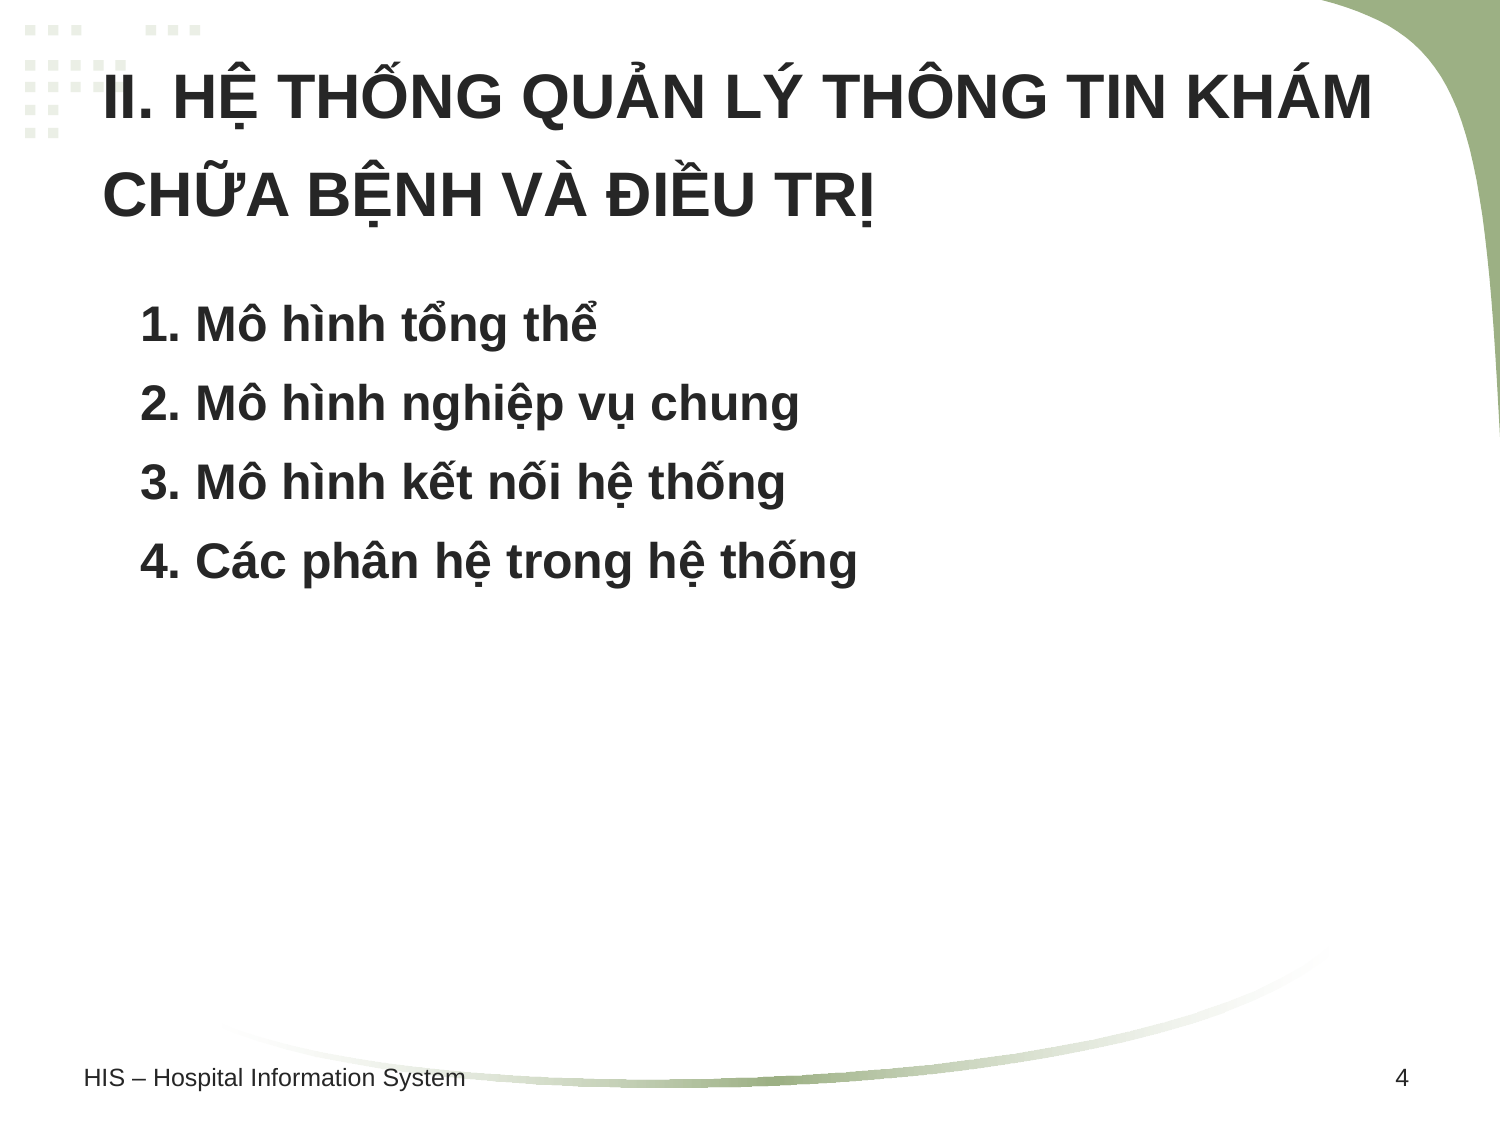

# II. HỆ THỐNG QUẢN LÝ THÔNG TIN KHÁM CHỮA BỆNH VÀ ĐIỀU TRỊ
1. Mô hình tổng thể
2. Mô hình nghiệp vụ chung
3. Mô hình kết nối hệ thống
4. Các phân hệ trong hệ thống
HIS – Hospital Information System						                4